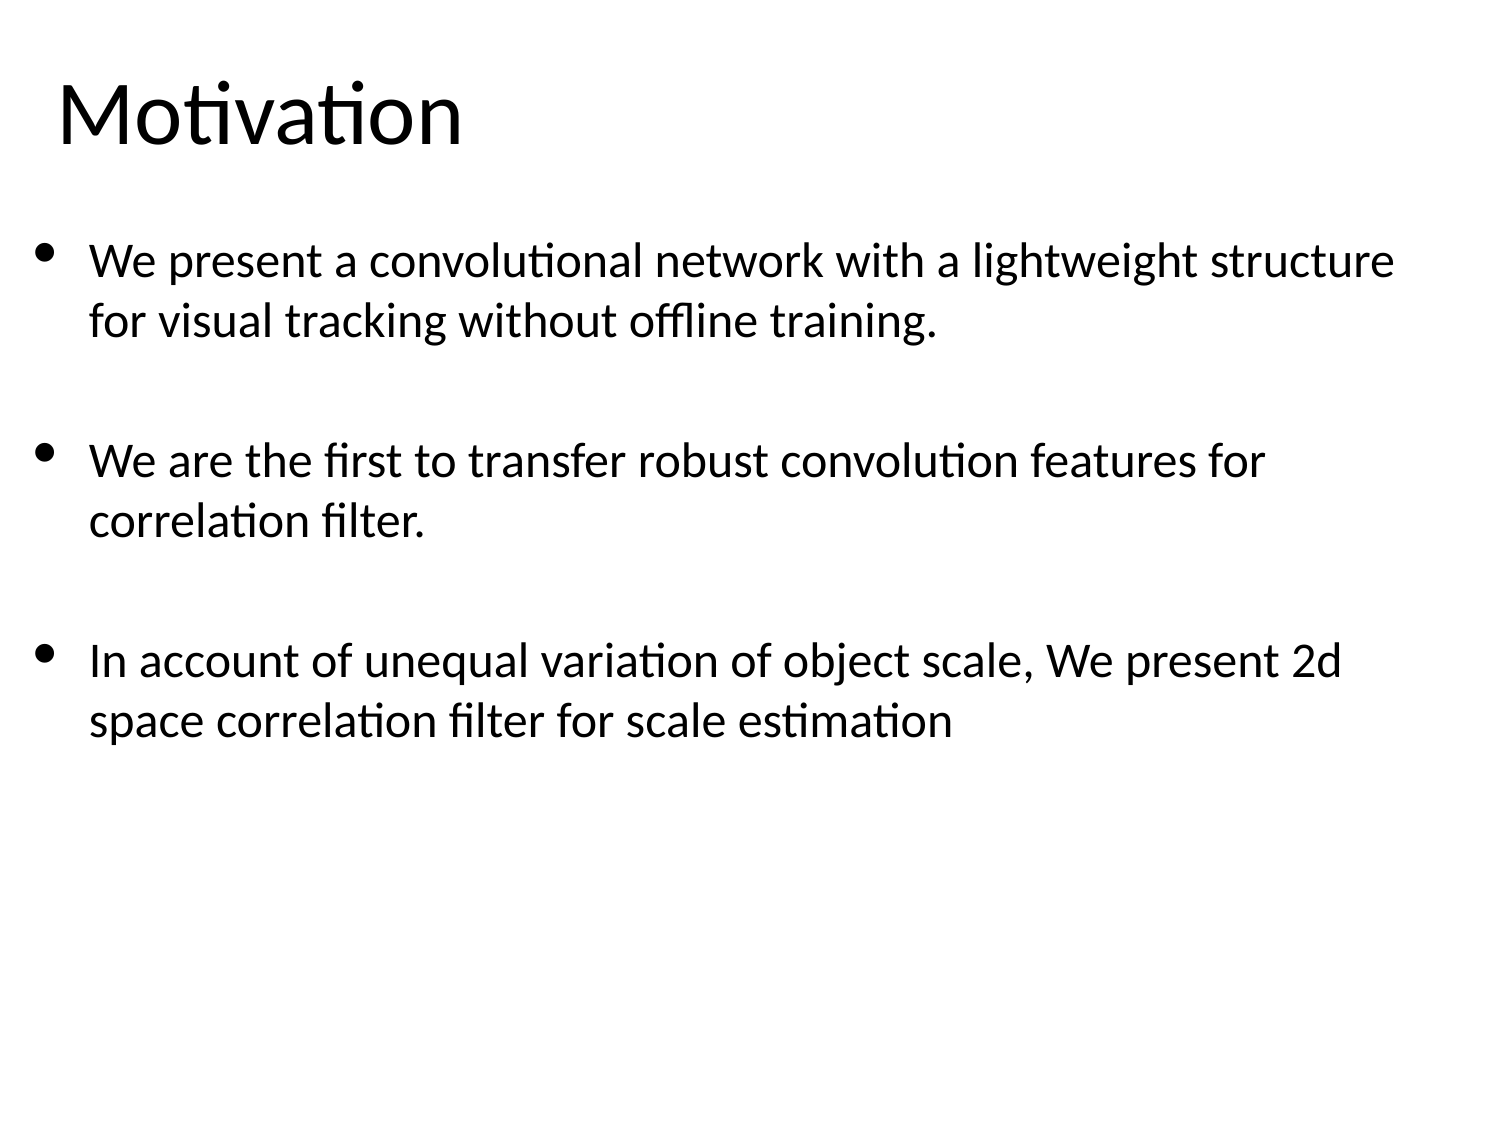

# Motivation
We present a convolutional network with a lightweight structure for visual tracking without offline training.

We are the first to transfer robust convolution features for correlation filter.

In account of unequal variation of object scale, We present 2d space correlation filter for scale estimation